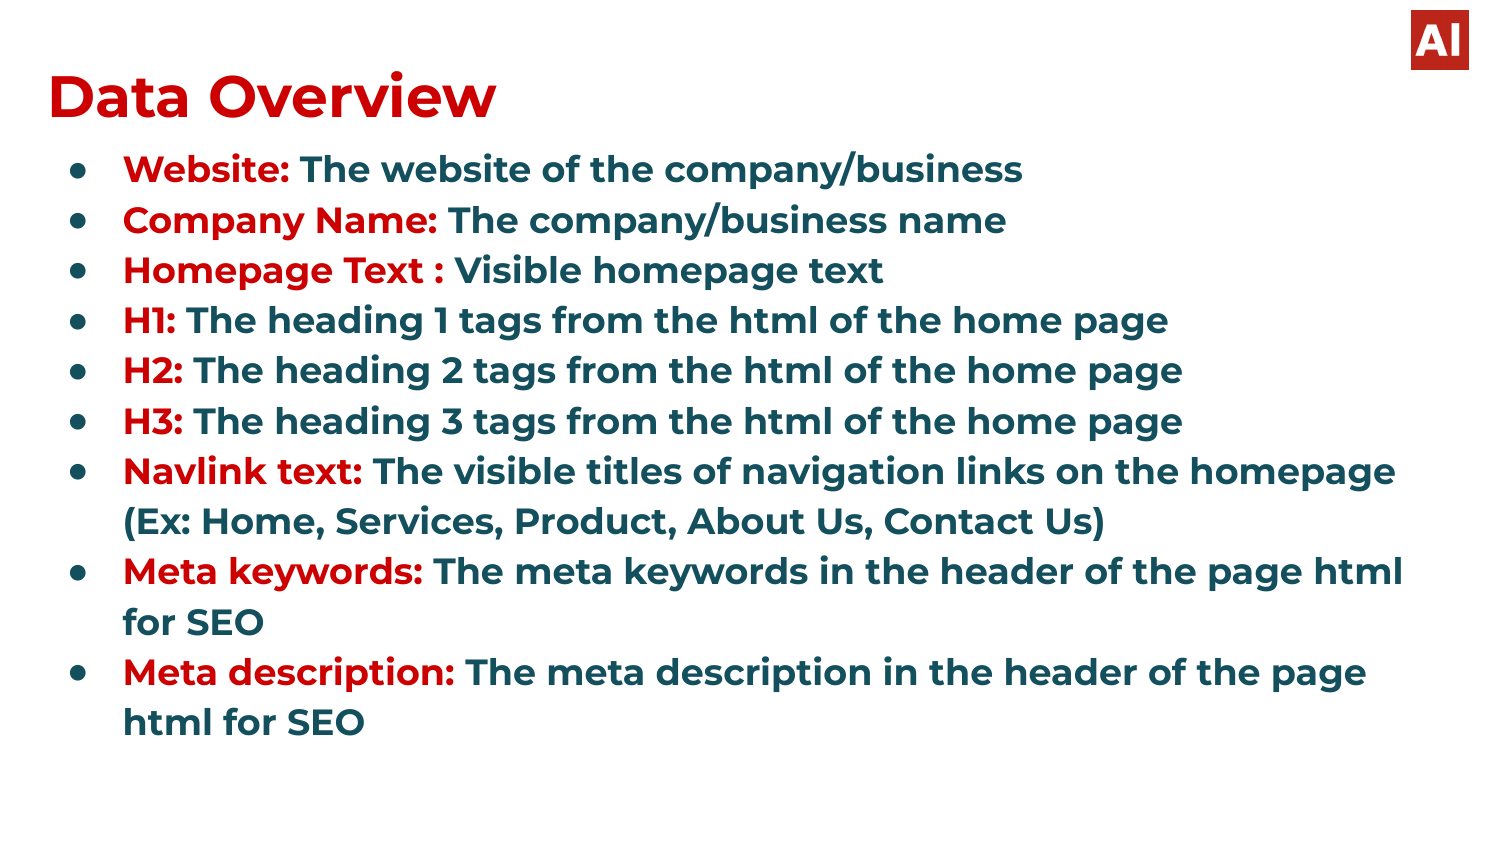

# Data Overview
Website: The website of the company/business
Company Name: The company/business name
Homepage Text : Visible homepage text
H1: The heading 1 tags from the html of the home page
H2: The heading 2 tags from the html of the home page
H3: The heading 3 tags from the html of the home page
Navlink text: The visible titles of navigation links on the homepage (Ex: Home, Services, Product, About Us, Contact Us)
Meta keywords: The meta keywords in the header of the page html for SEO
Meta description: The meta description in the header of the page html for SEO